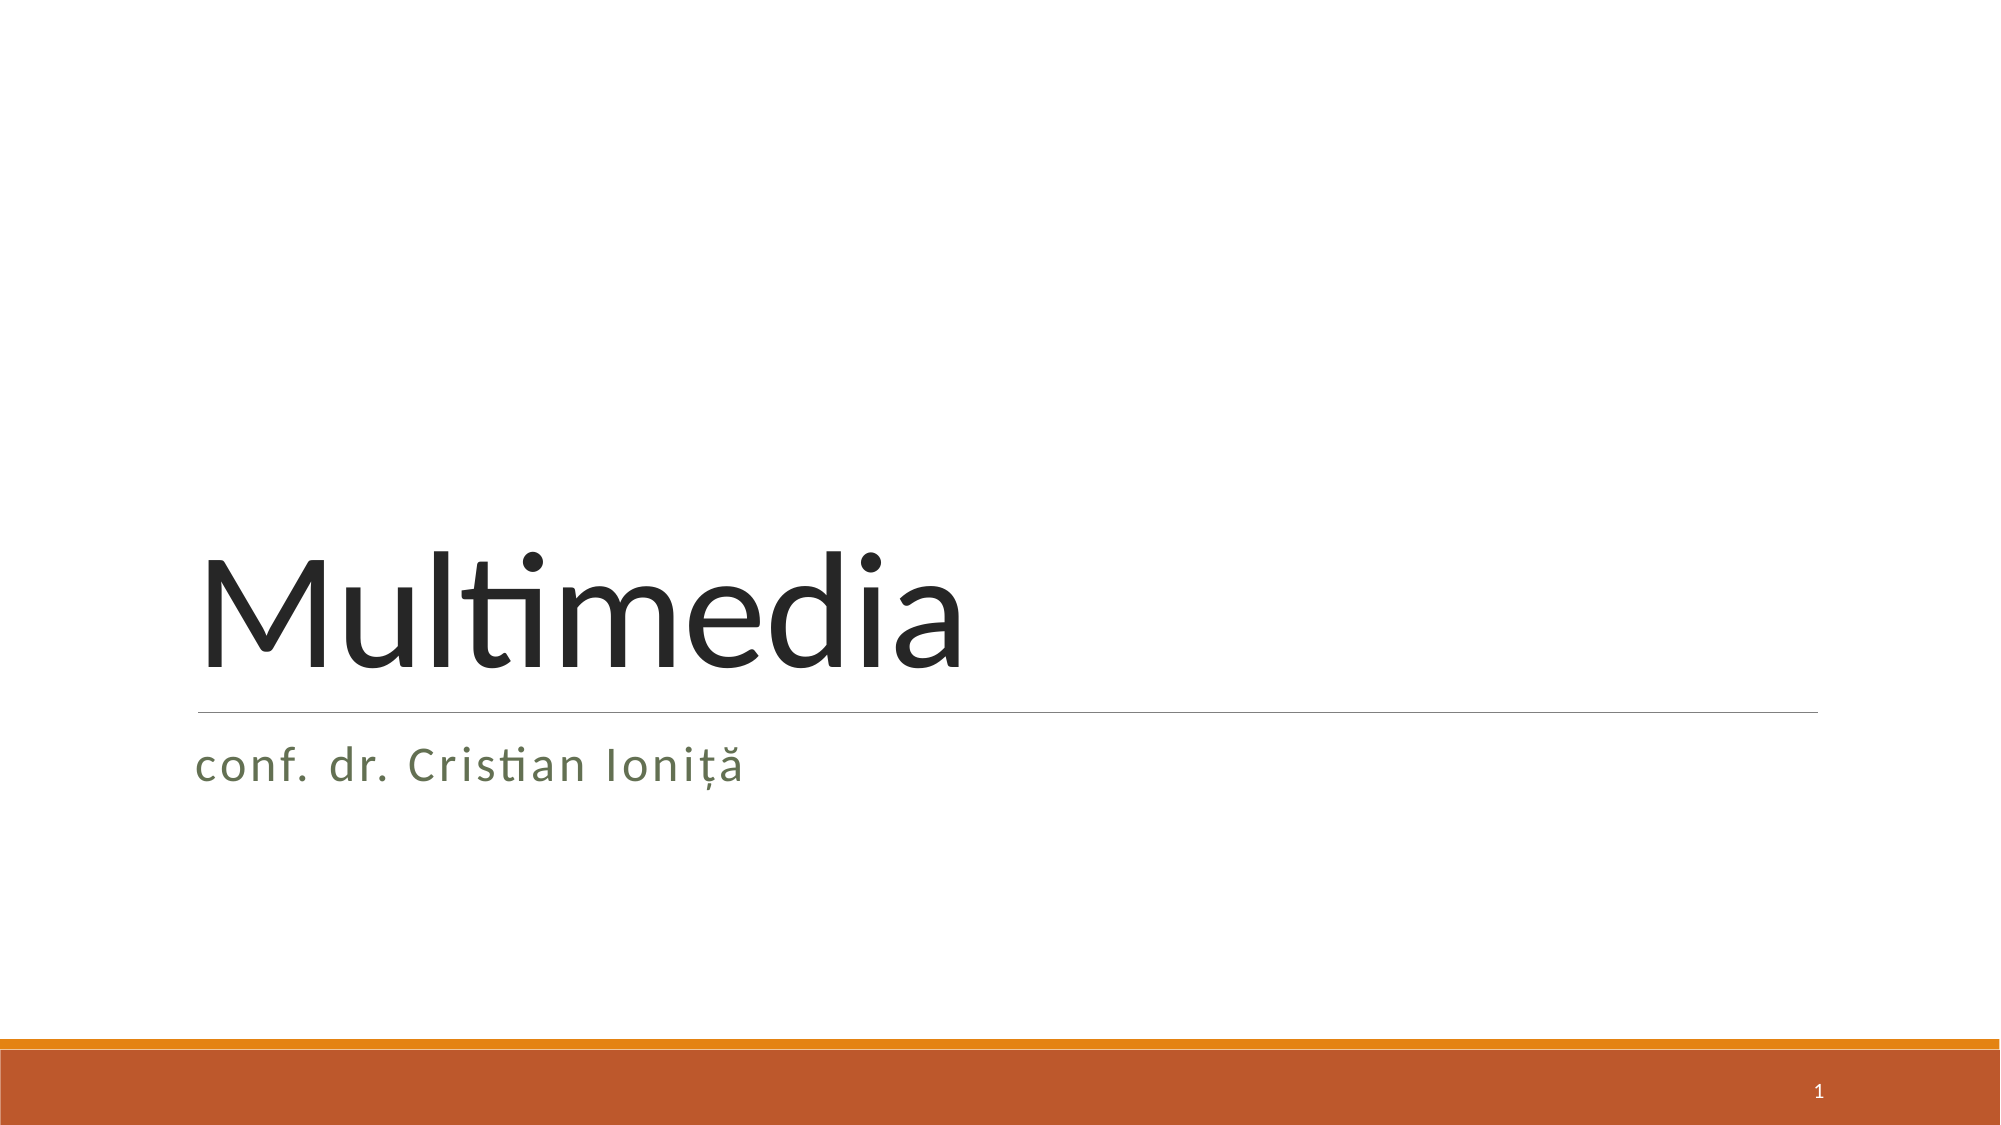

# Multimedia
conf. dr. Cristian Ioniță
1